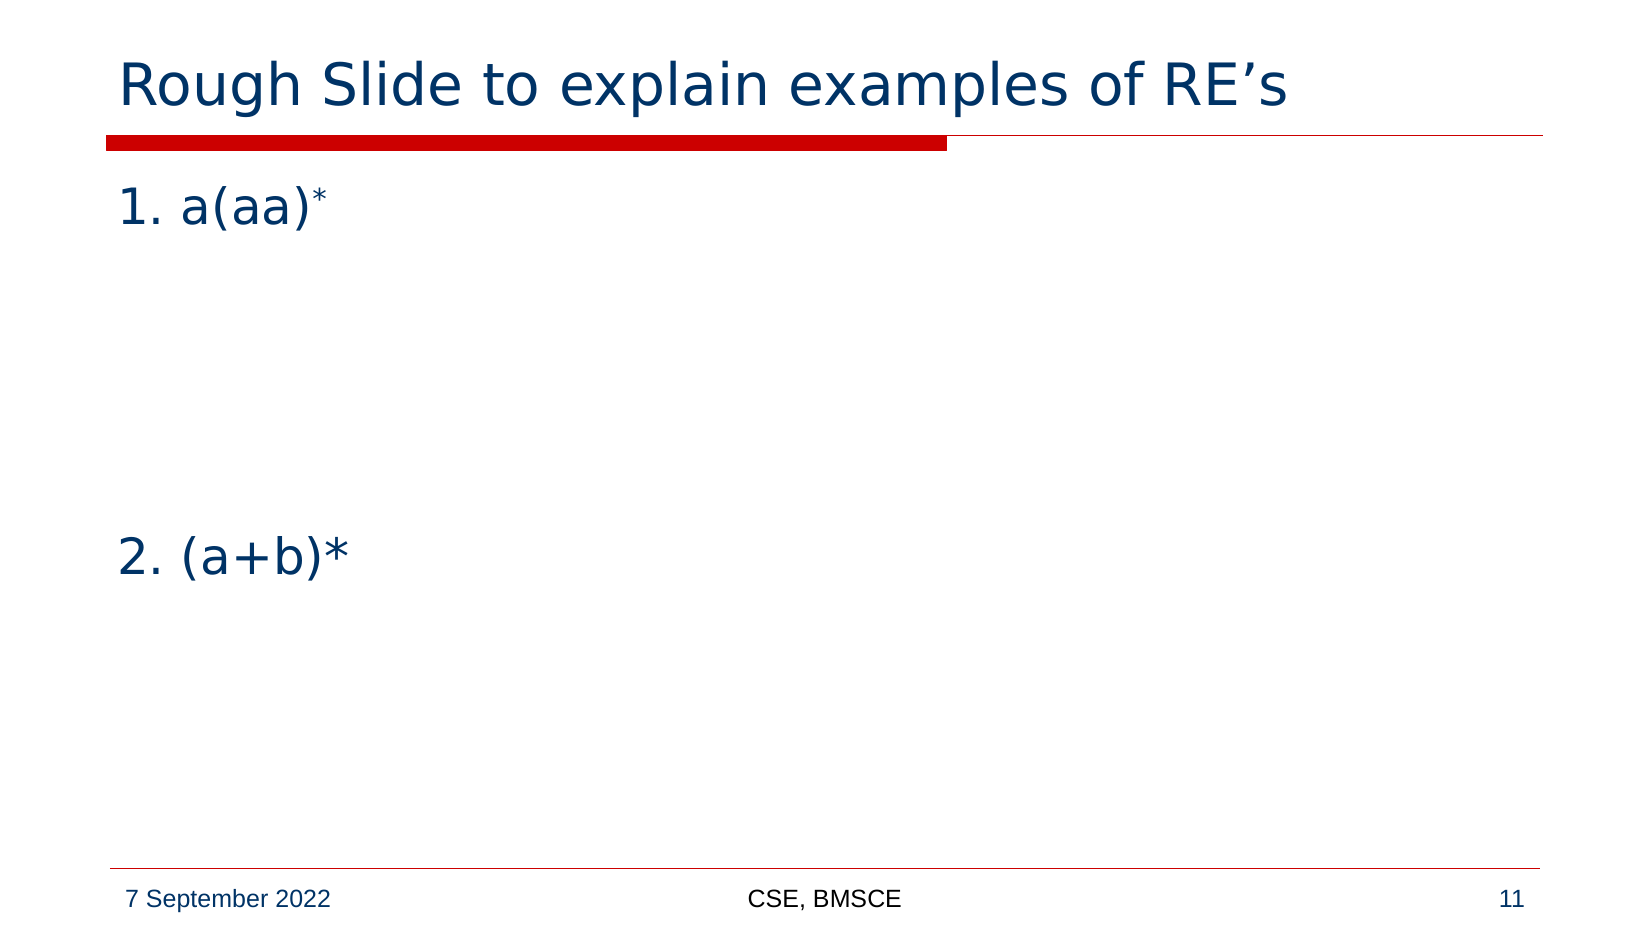

# Rough Slide to explain examples of RE’s
1. a(aa)*

2. (a+b)*

CSE, BMSCE
11
7 September 2022